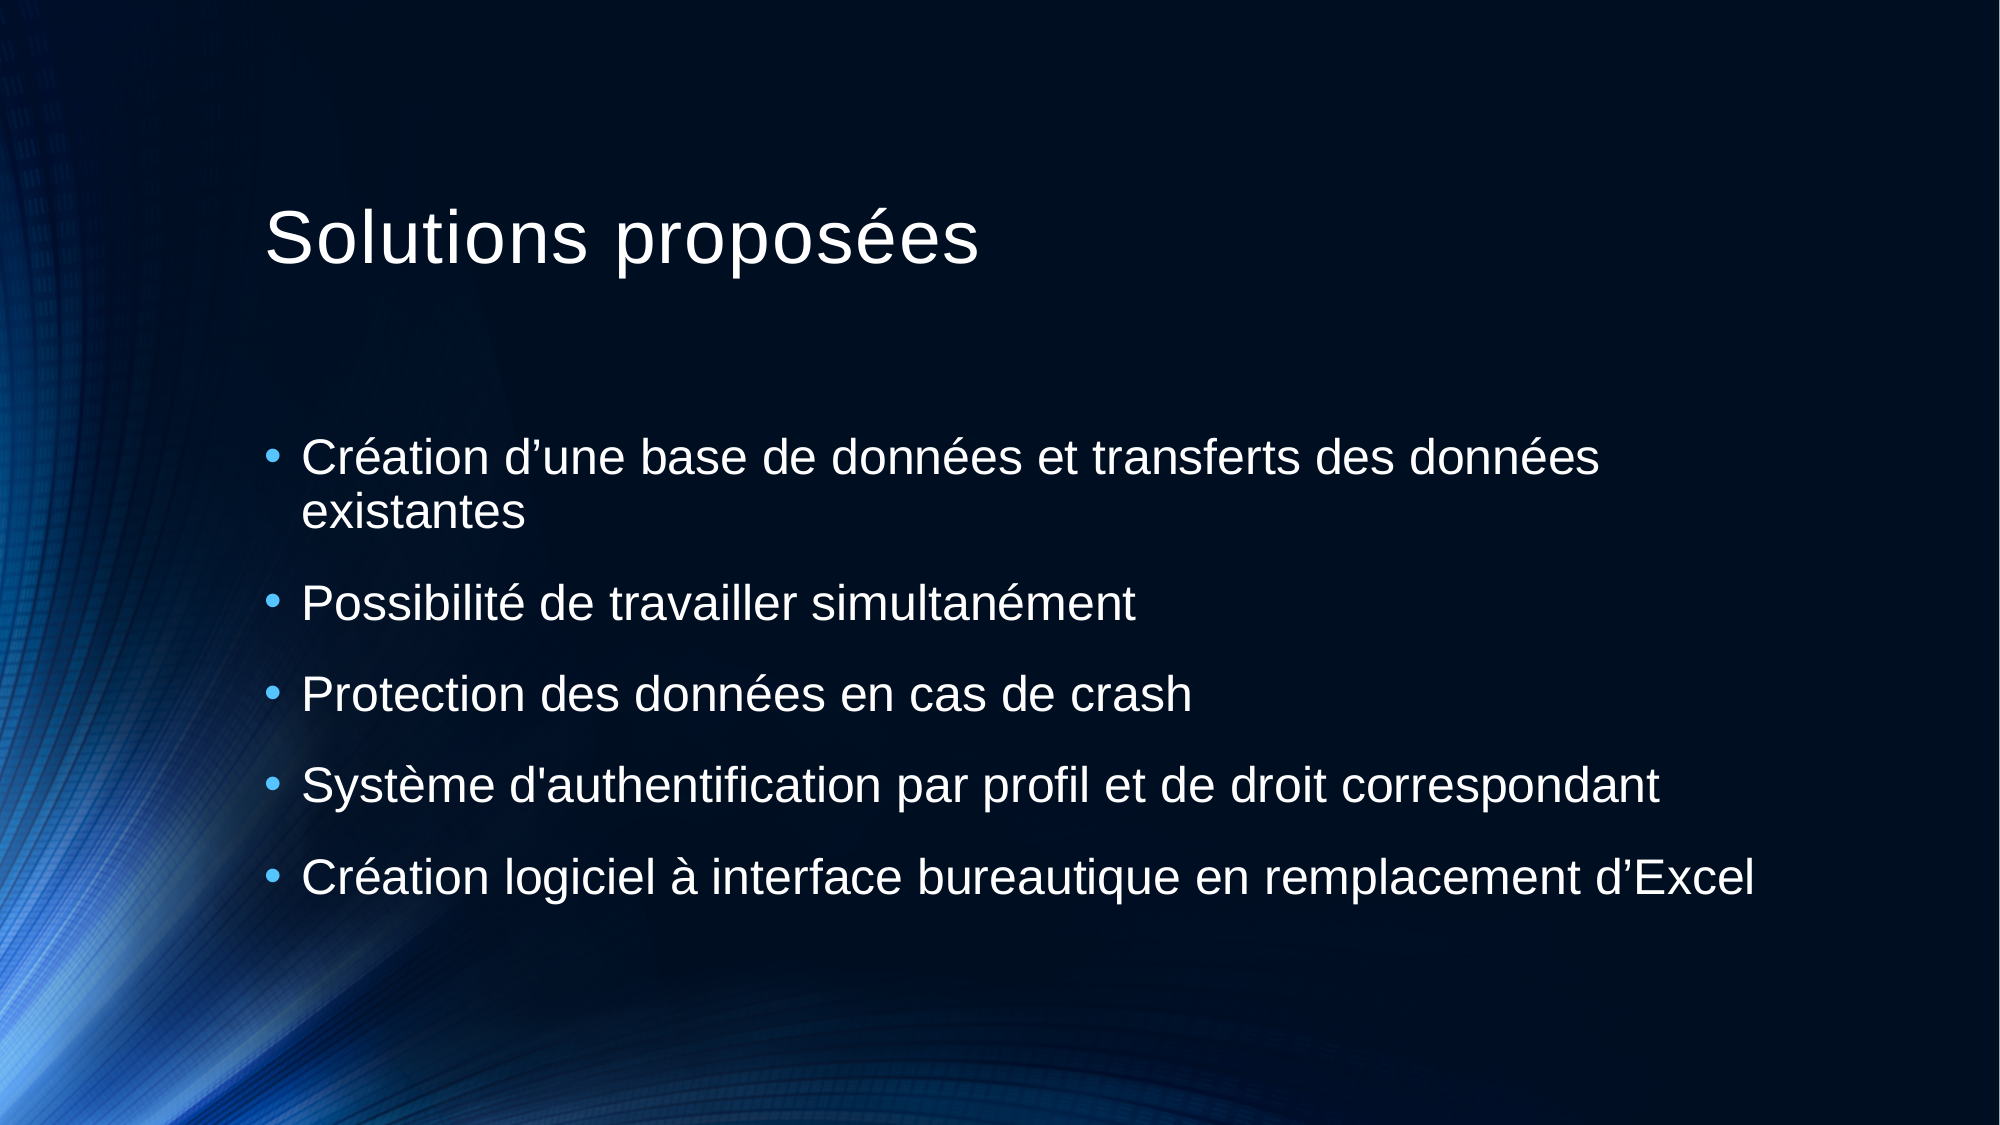

# Solutions proposées

Création d’une base de données et transferts des données existantes
Possibilité de travailler simultanément
Protection des données en cas de crash
Système d'authentification par profil et de droit correspondant
Création logiciel à interface bureautique en remplacement d’Excel